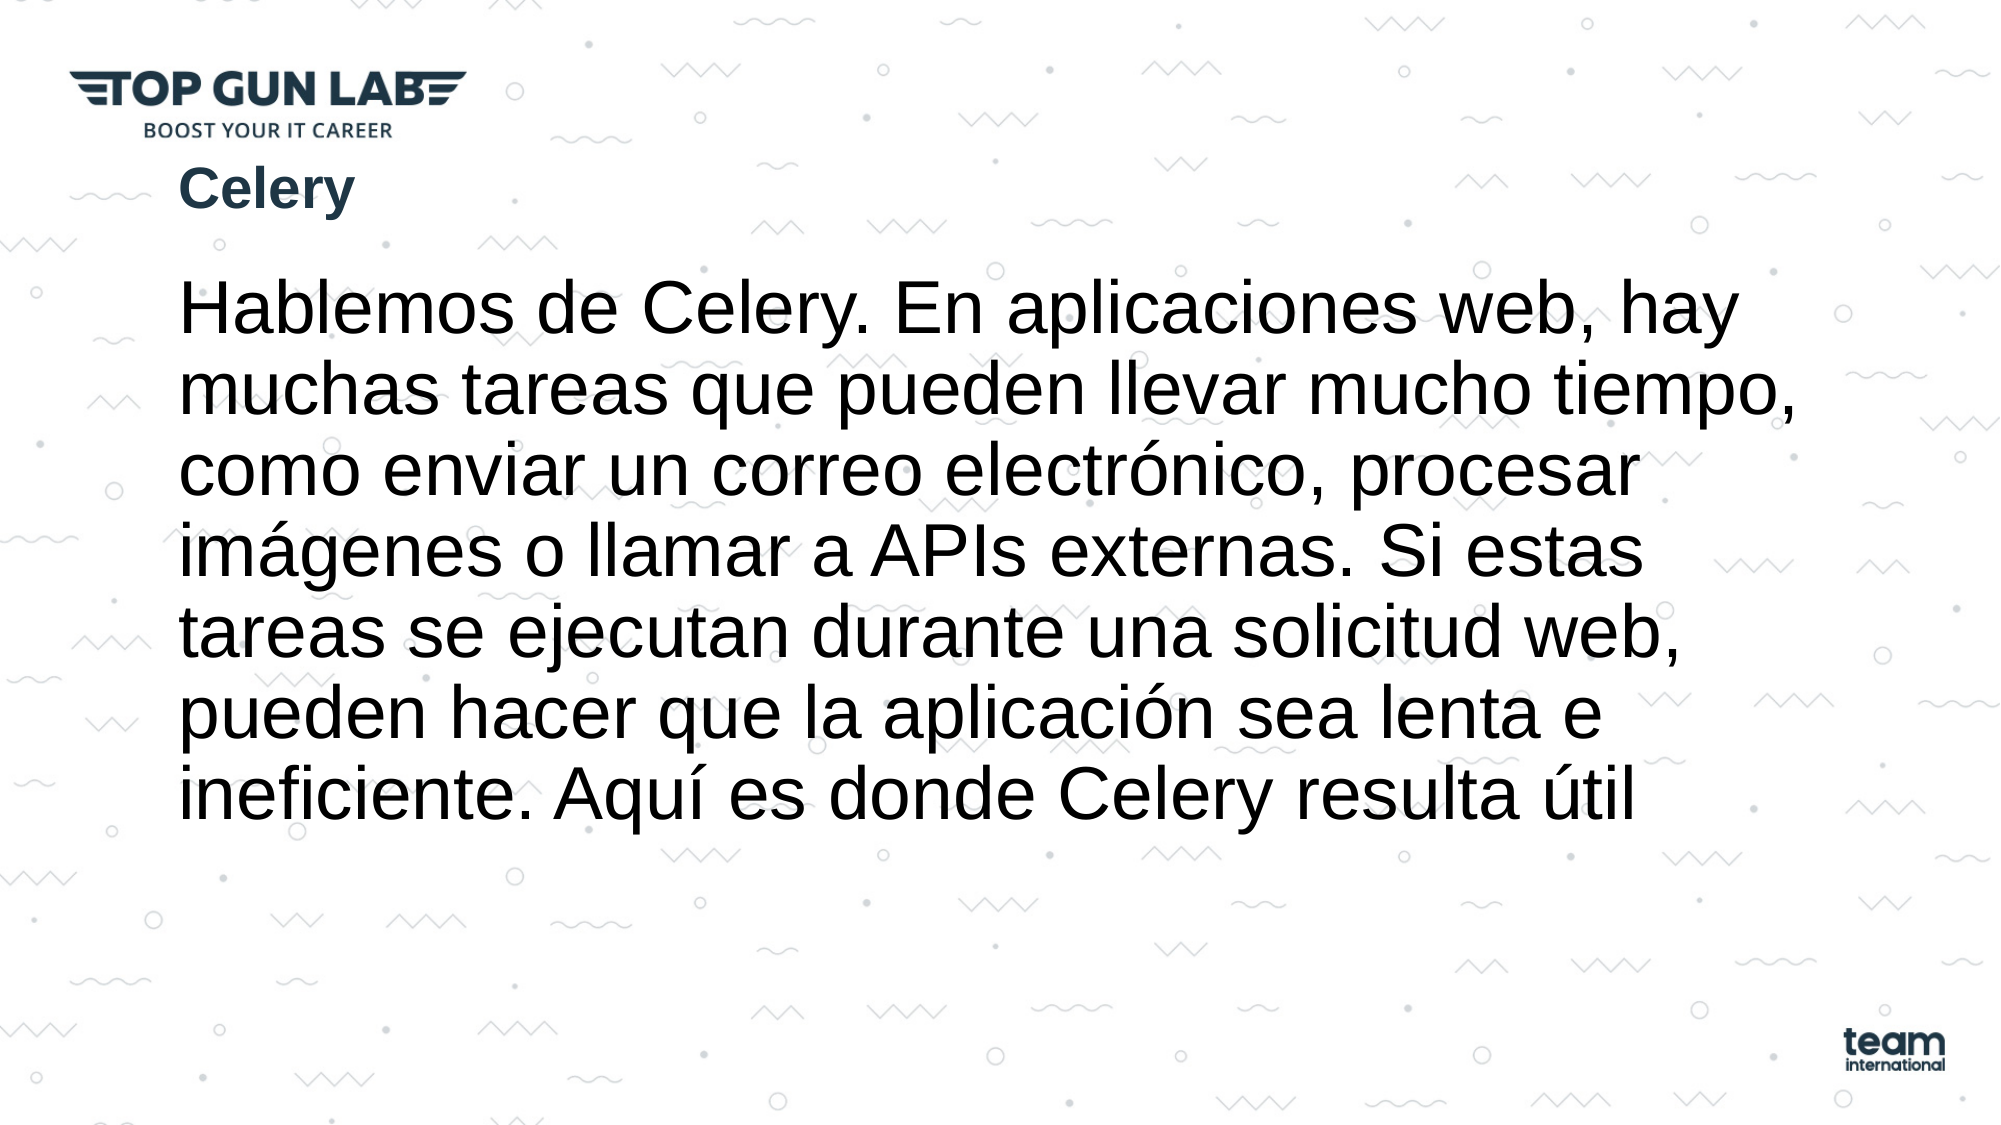

# Celery
Hablemos de Celery. En aplicaciones web, hay muchas tareas que pueden llevar mucho tiempo, como enviar un correo electrónico, procesar imágenes o llamar a APIs externas. Si estas tareas se ejecutan durante una solicitud web, pueden hacer que la aplicación sea lenta e ineficiente. Aquí es donde Celery resulta útil